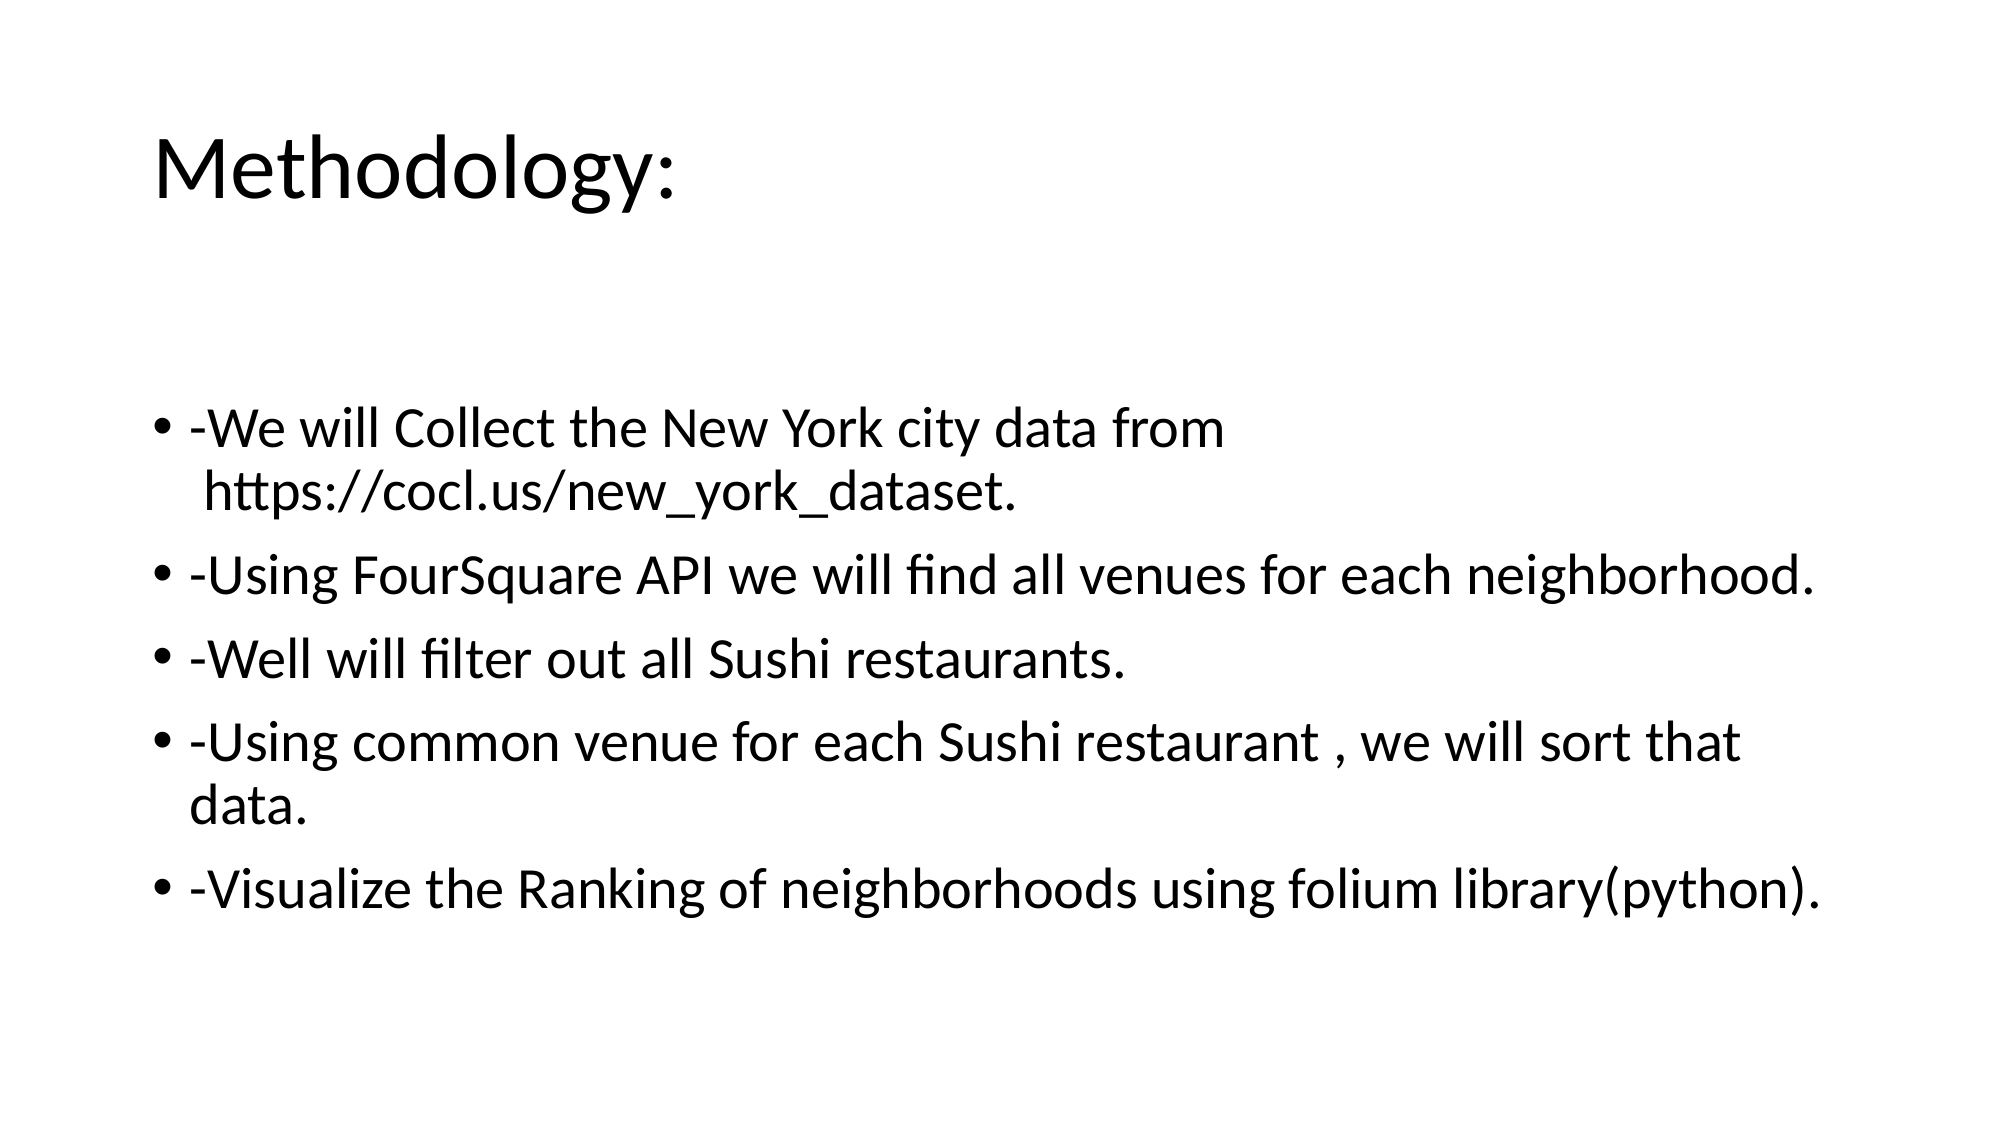

# Methodology:

-We will Collect the New York city data from  https://cocl.us/new_york_dataset.
-Using FourSquare API we will find all venues for each neighborhood.
-Well will filter out all Sushi restaurants.
-Using common venue for each Sushi restaurant , we will sort that data.
-Visualize the Ranking of neighborhoods using folium library(python).